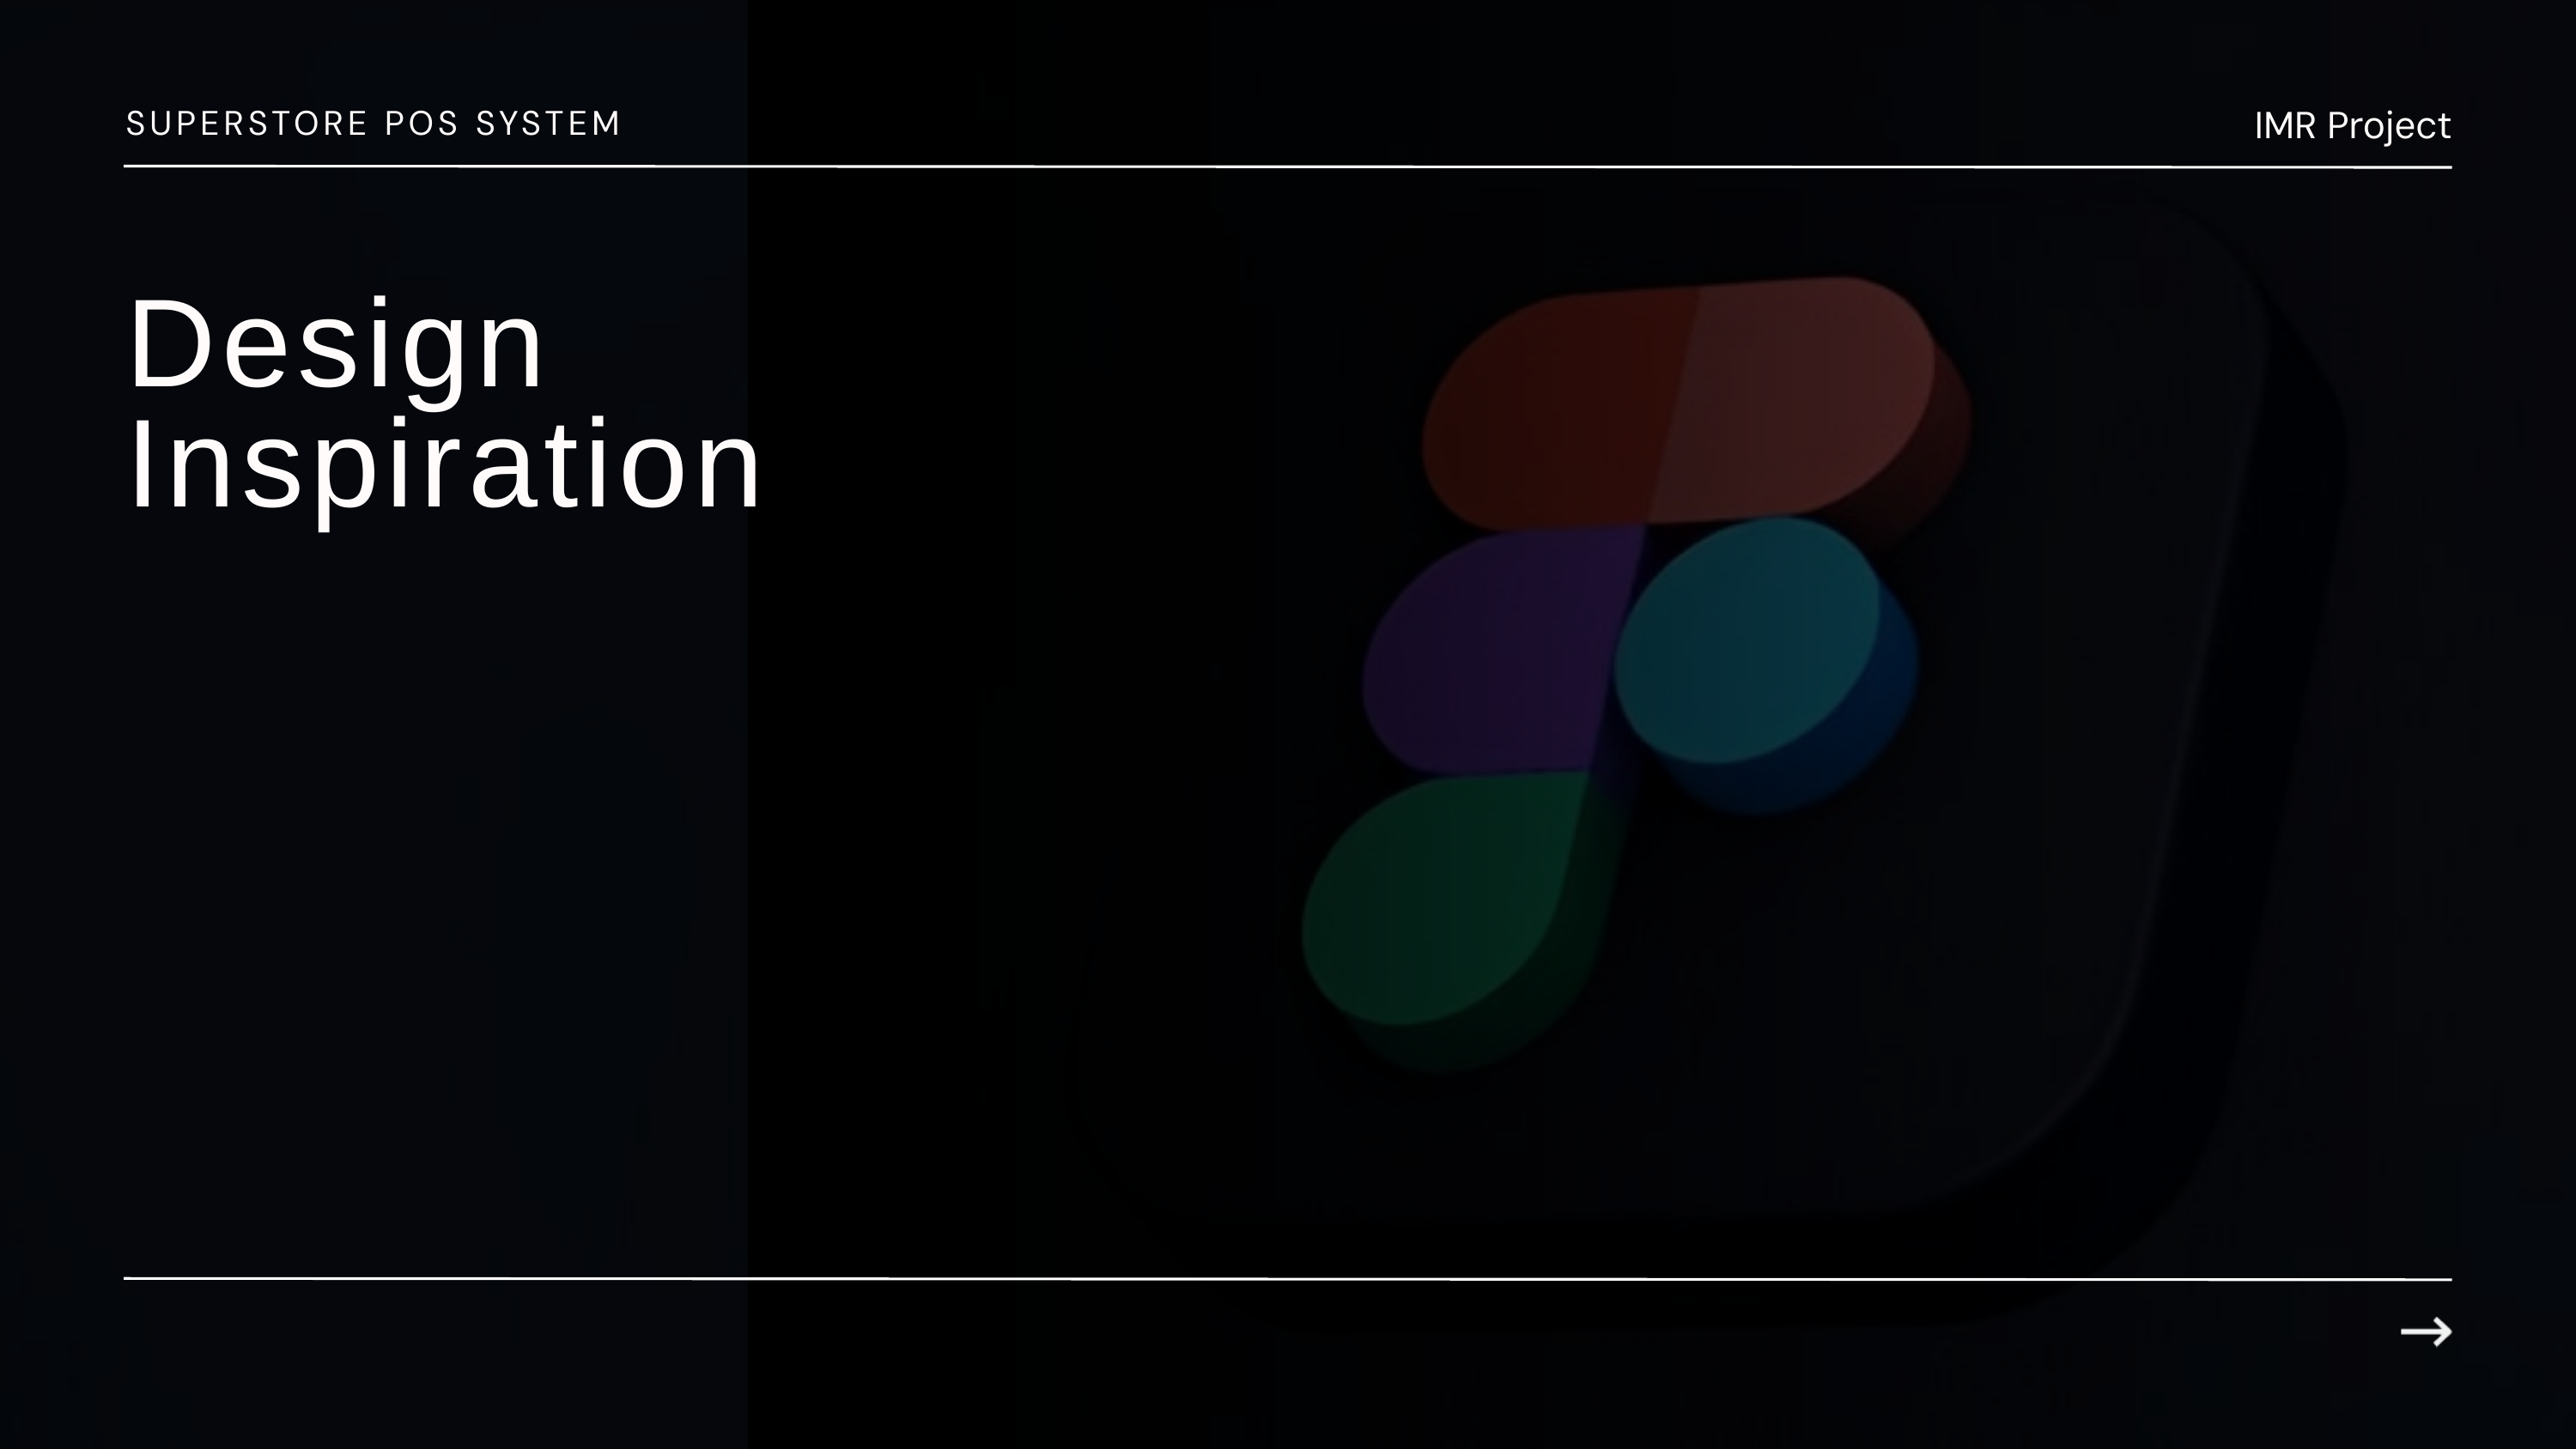

IMR Project
SUPERSTORE POS SYSTEM

Design Inspiration